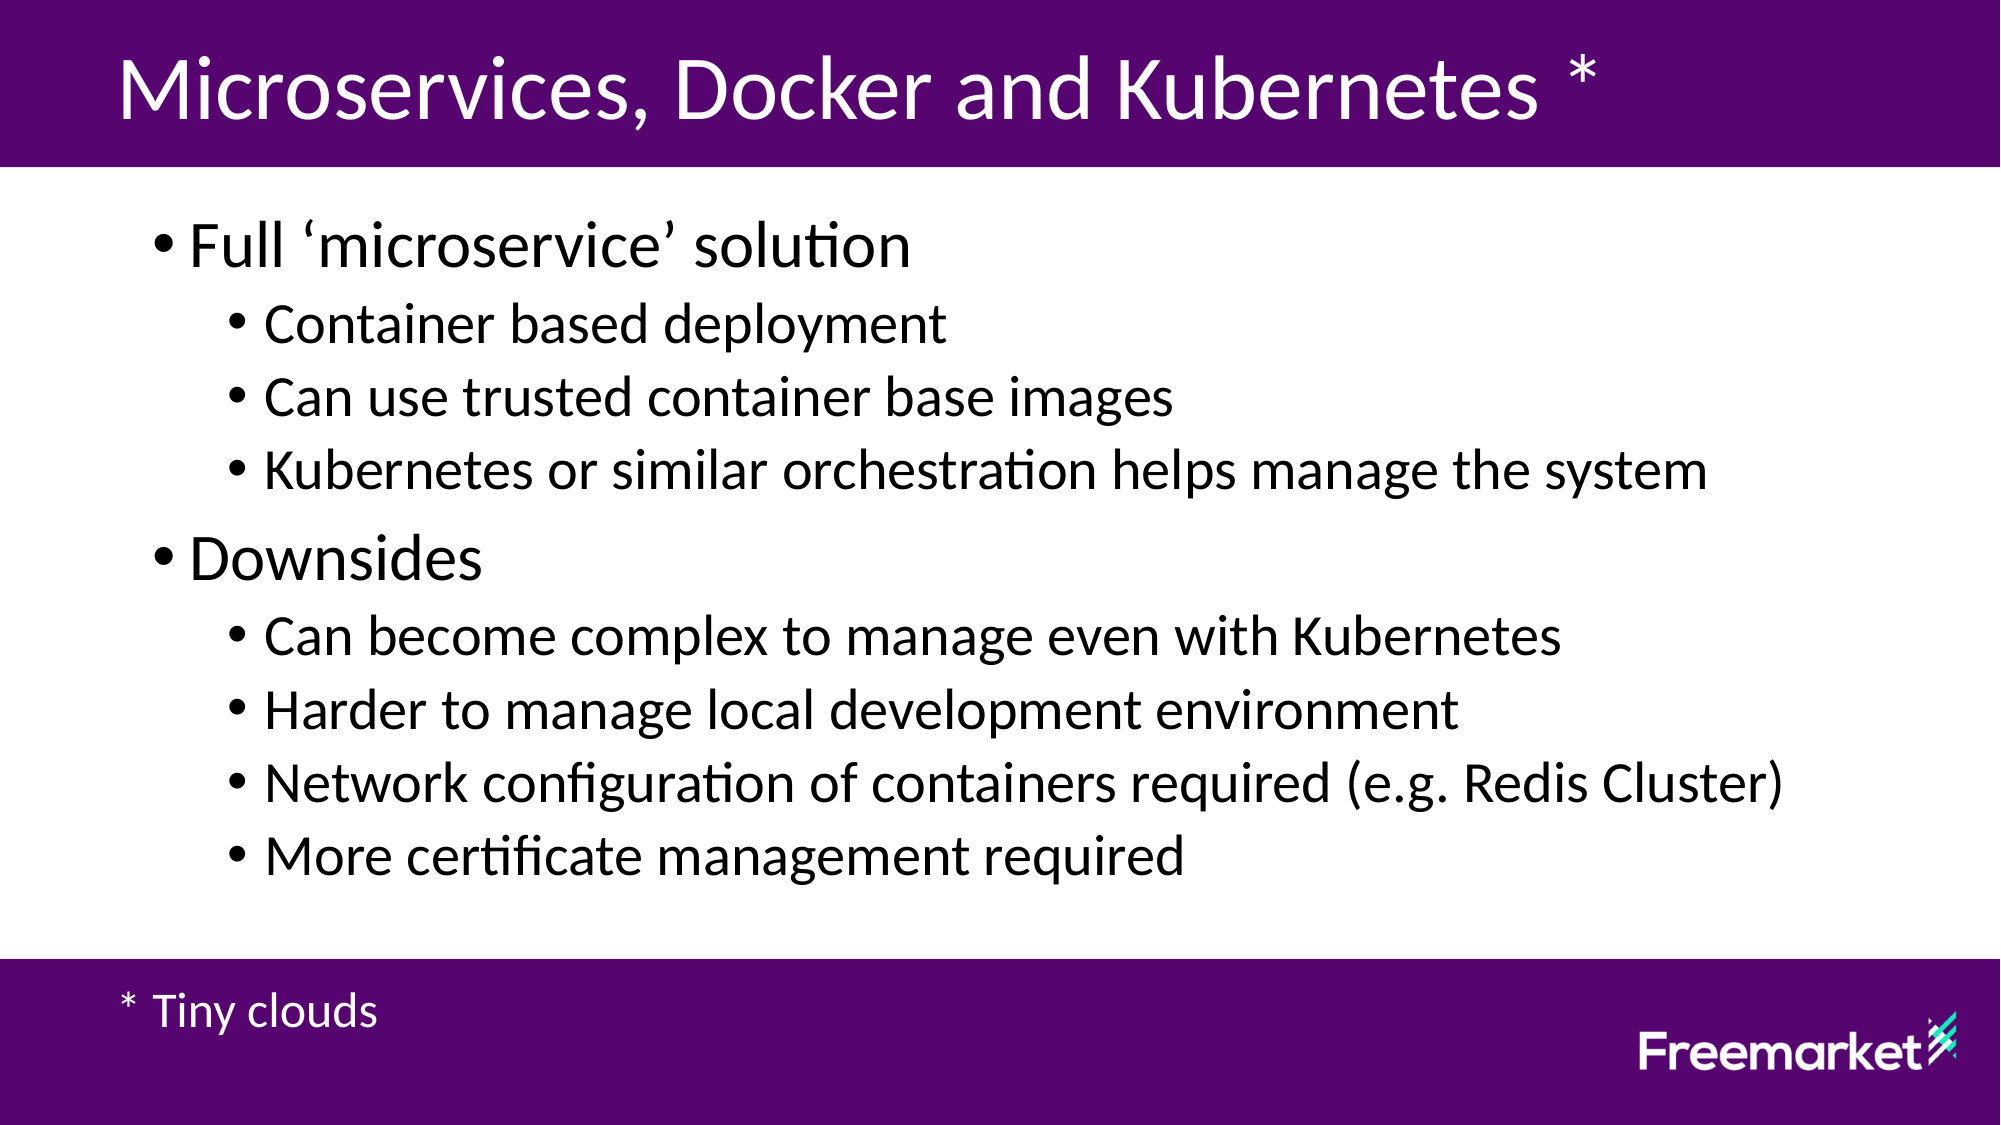

Microservices, Docker and Kubernetes *
Full ‘microservice’ solution
Container based deployment
Can use trusted container base images
Kubernetes or similar orchestration helps manage the system
Downsides
Can become complex to manage even with Kubernetes
Harder to manage local development environment
Network configuration of containers required (e.g. Redis Cluster)
More certificate management required

* Tiny clouds